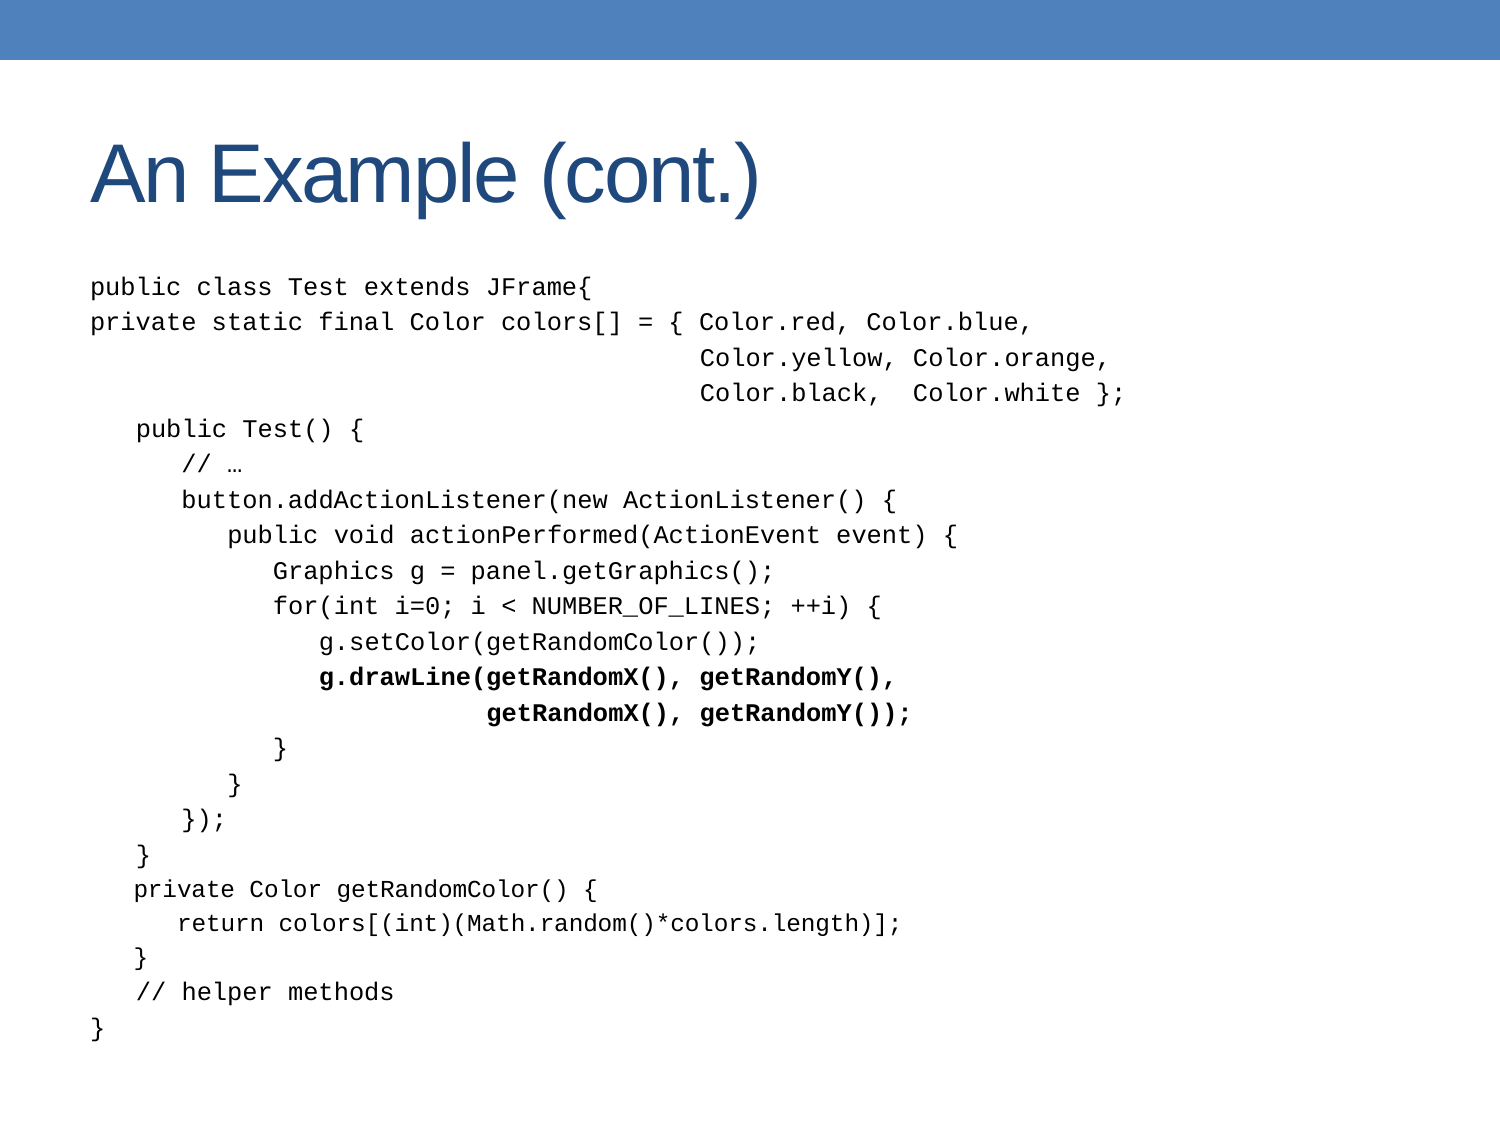

84
# An Example (cont.)
public class Test extends JFrame{
private static final Color colors[] = { Color.red, Color.blue,
                                        Color.yellow, Color.orange,
                                        Color.black,  Color.white };
   public Test() {
      // …
      button.addActionListener(new ActionListener() {
         public void actionPerformed(ActionEvent event) {
            Graphics g = panel.getGraphics();
            for(int i=0; i < NUMBER_OF_LINES; ++i) {
               g.setColor(getRandomColor());
               g.drawLine(getRandomX(), getRandomY(),
                          getRandomX(), getRandomY());
            }
         }
      });
   }
   private Color getRandomColor() {
      return colors[(int)(Math.random()*colors.length)];
   }
   // helper methods
}